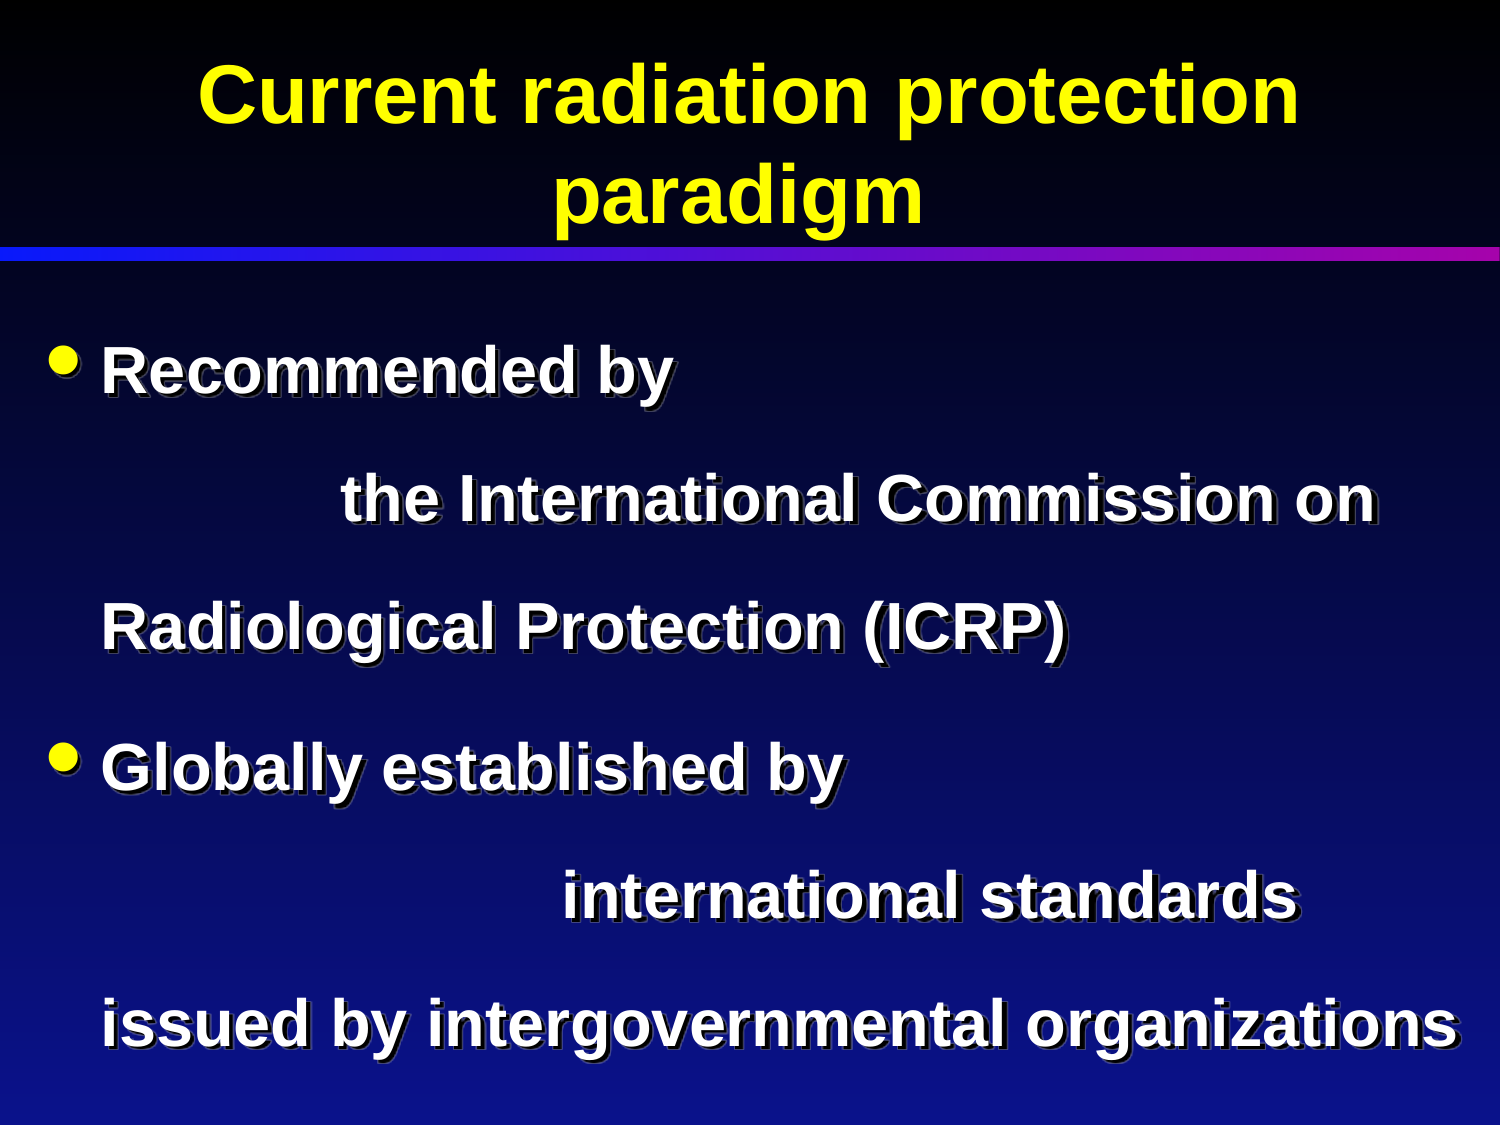

# Current radiation protection paradigm
Recommended by                                                         the International Commission on Radiological Protection (ICRP)
Globally established by                                                            international standards issued by intergovernmental organizations